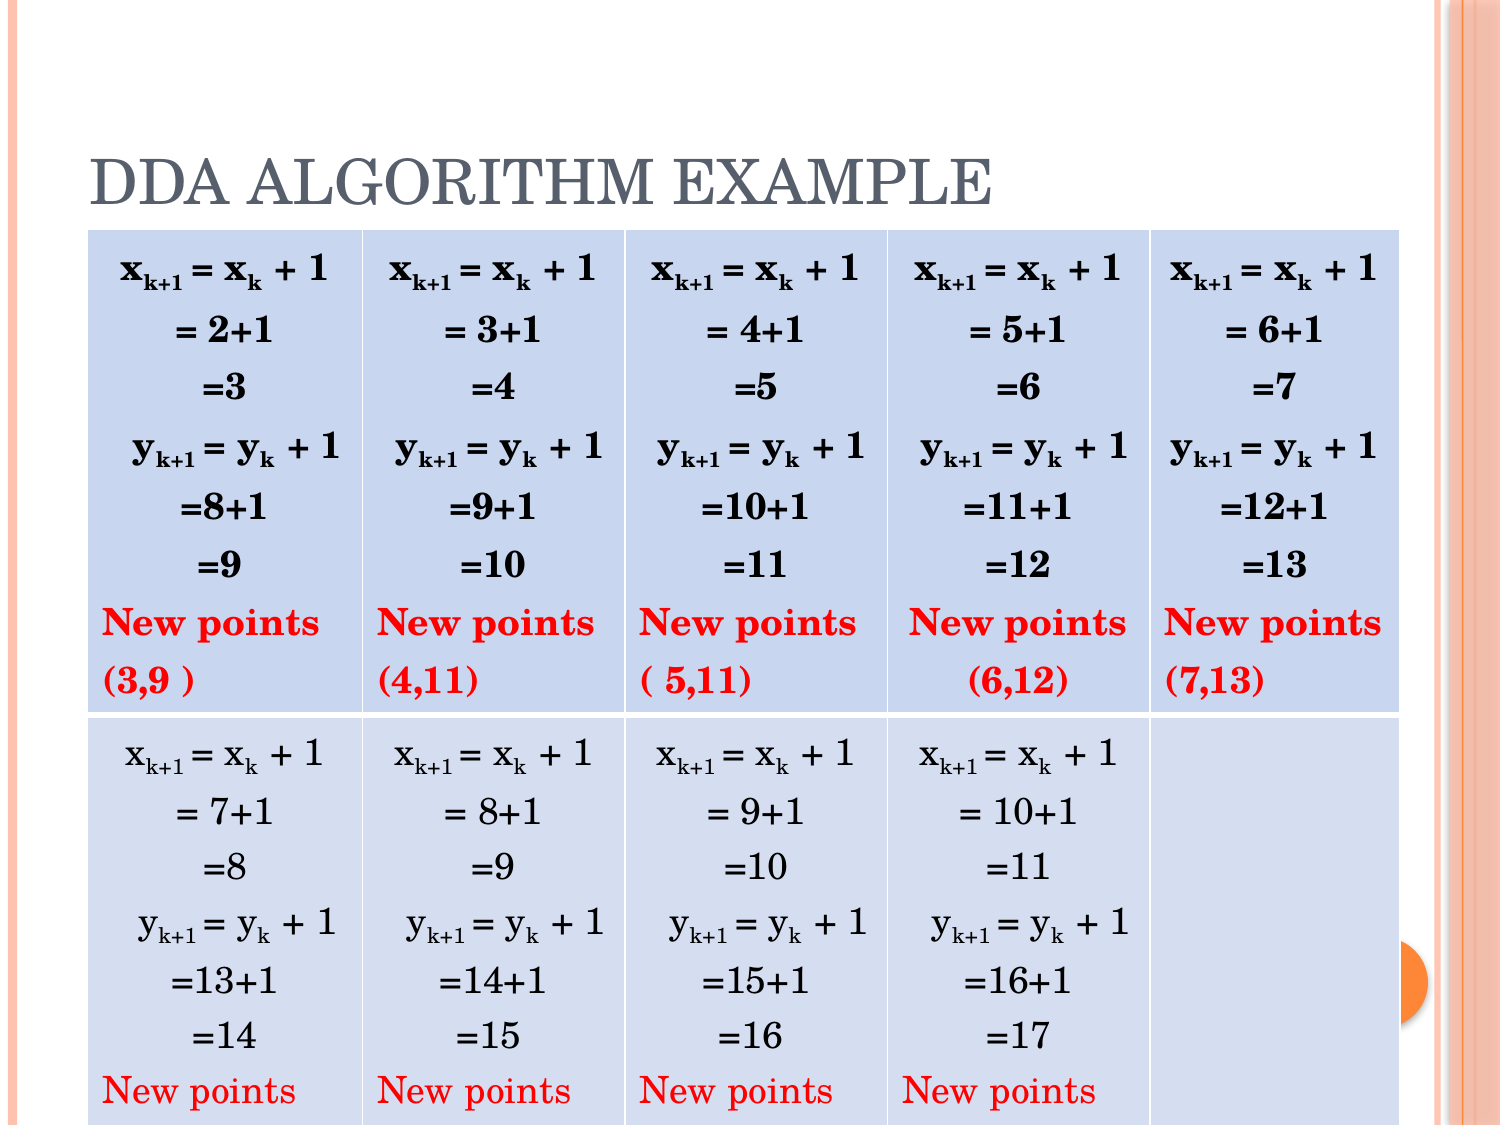

# Dda algorithm example
| xk+1 = xk + 1 = 2+1 =3   yk+1 = yk + 1 =8+1 =9 New points (3,9 ) | xk+1 = xk + 1 = 3+1 =4  yk+1 = yk + 1 =9+1 =10 New points (4,11) | xk+1 = xk + 1 = 4+1 =5  yk+1 = yk + 1 =10+1 =11 New points ( 5,11) | xk+1 = xk + 1 = 5+1 =6  yk+1 = yk + 1 =11+1 =12 New points (6,12) | xk+1 = xk + 1 = 6+1 =7 yk+1 = yk + 1 =12+1 =13 New points (7,13) |
| --- | --- | --- | --- | --- |
| xk+1 = xk + 1 = 7+1 =8   yk+1 = yk + 1 =13+1 =14 New points (8,14 ) | xk+1 = xk + 1 = 8+1 =9   yk+1 = yk + 1 =14+1 =15 New points (9,15 ) | xk+1 = xk + 1 = 9+1 =10   yk+1 = yk + 1 =15+1 =16 New points (10,16 ) | xk+1 = xk + 1 = 10+1 =11   yk+1 = yk + 1 =16+1 =17 New points (11,17 ) |  |